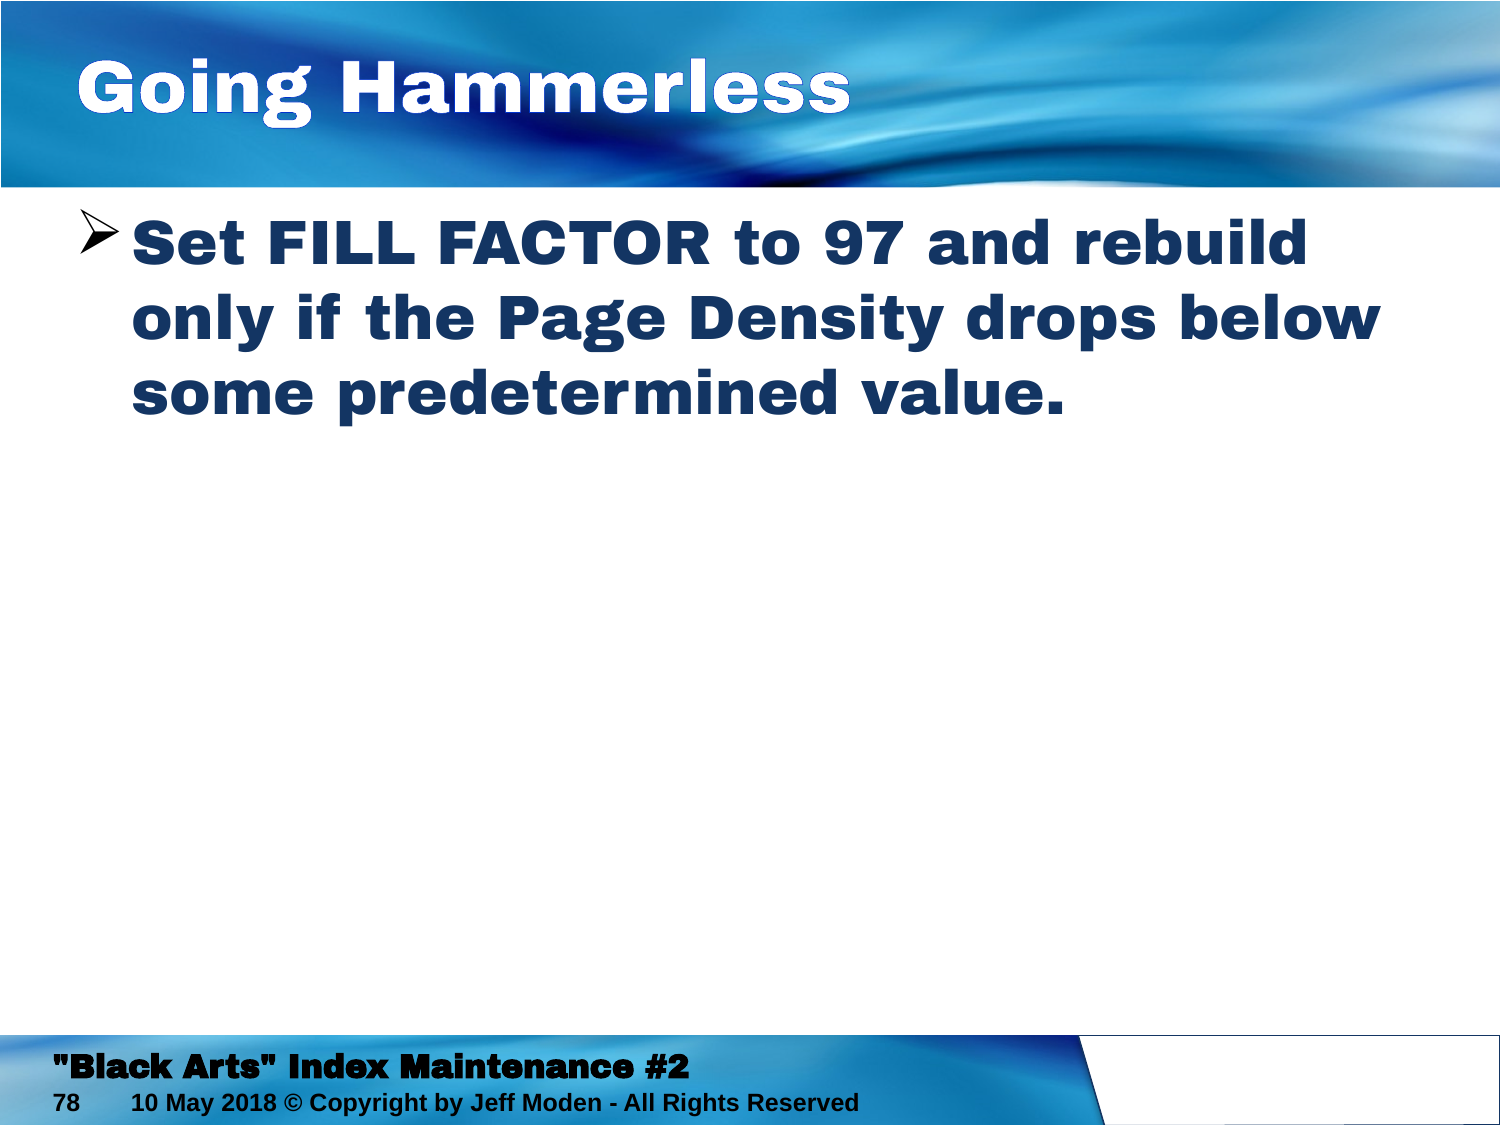

# Going Hammerless
Set FILL FACTOR to 97 and rebuild only if the Page Density drops below some predetermined value.
"Black Arts" Index Maintenance #2
78
10 May 2018 © Copyright by Jeff Moden - All Rights Reserved